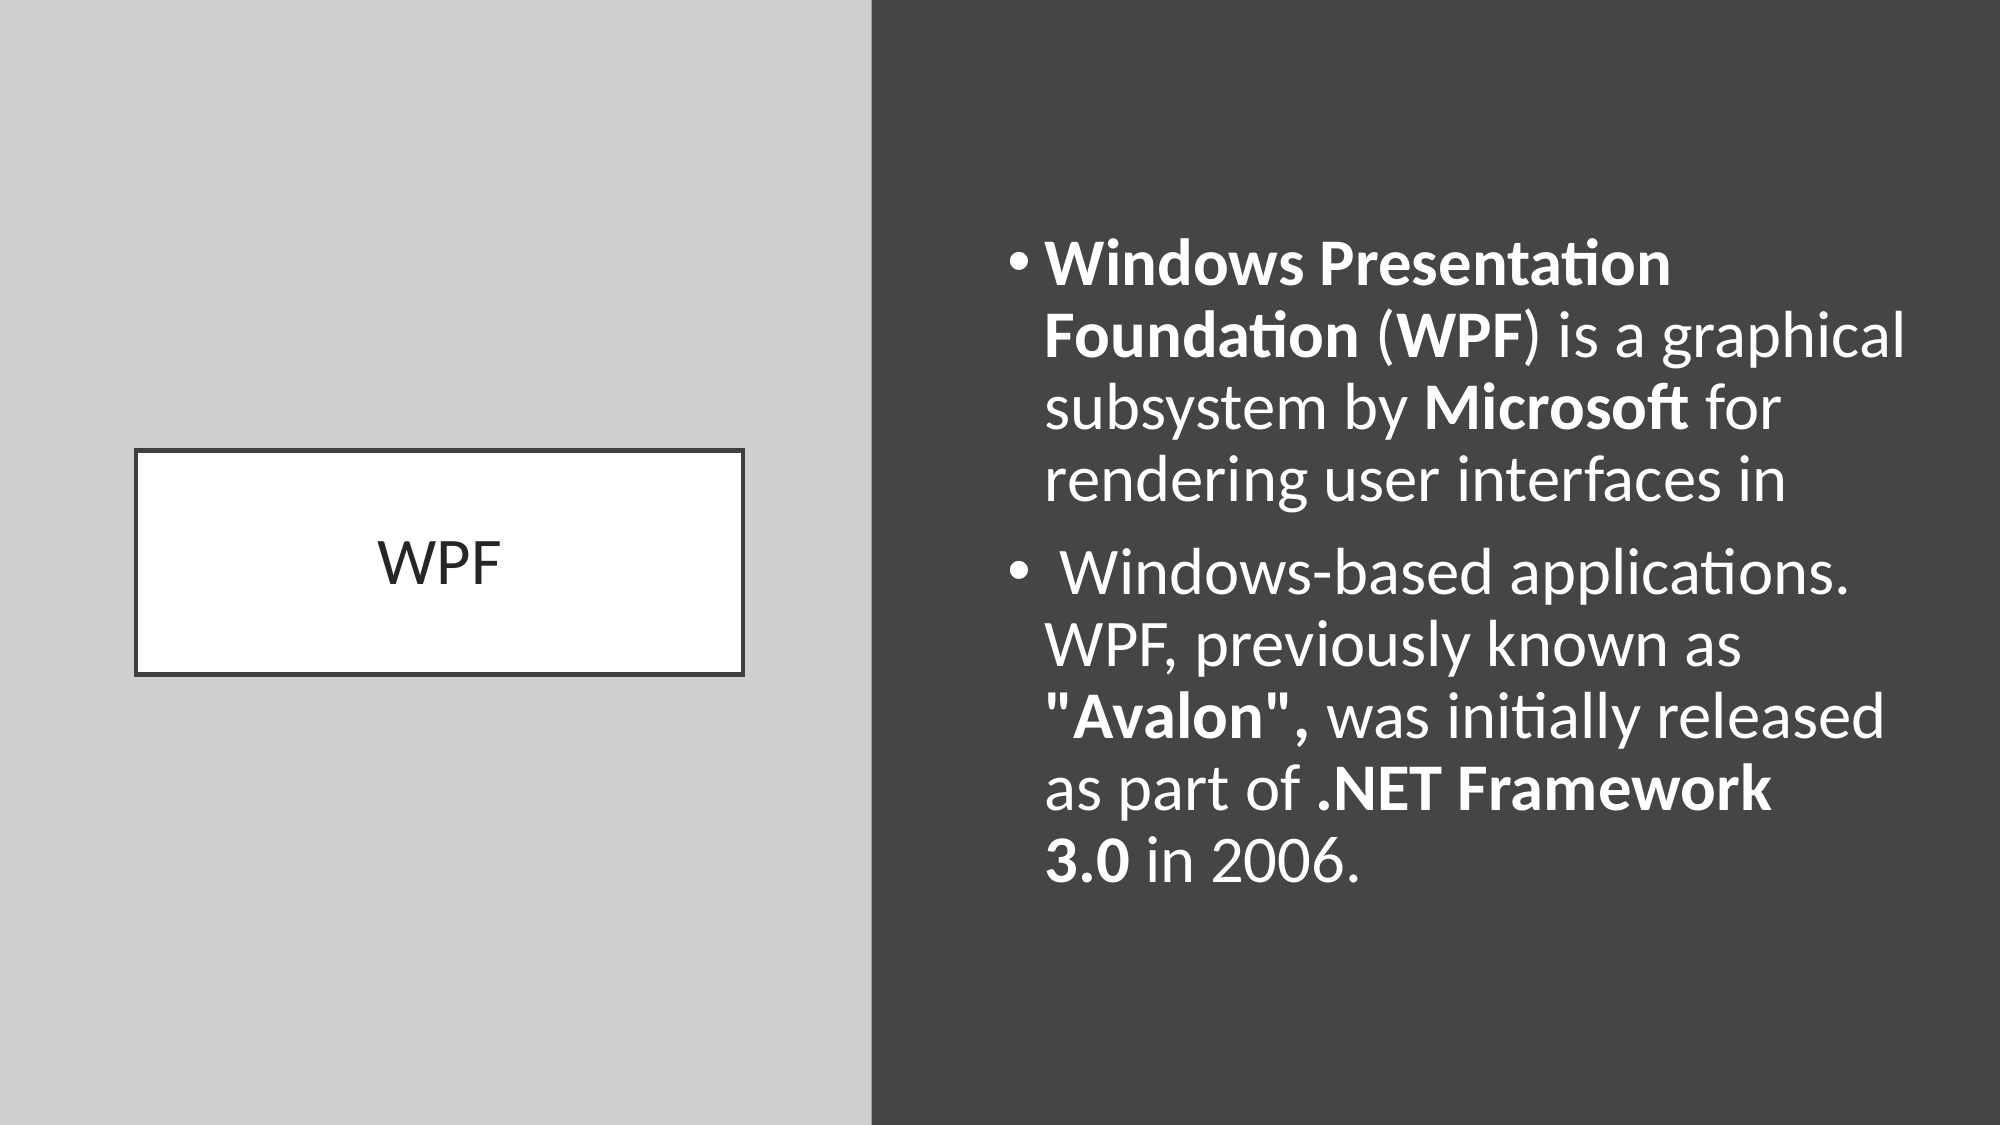

Windows Presentation Foundation (WPF) is a graphical subsystem by Microsoft for rendering user interfaces in
 Windows-based applications. WPF, previously known as "Avalon", was initially released as part of .NET Framework 3.0 in 2006.
# WPF